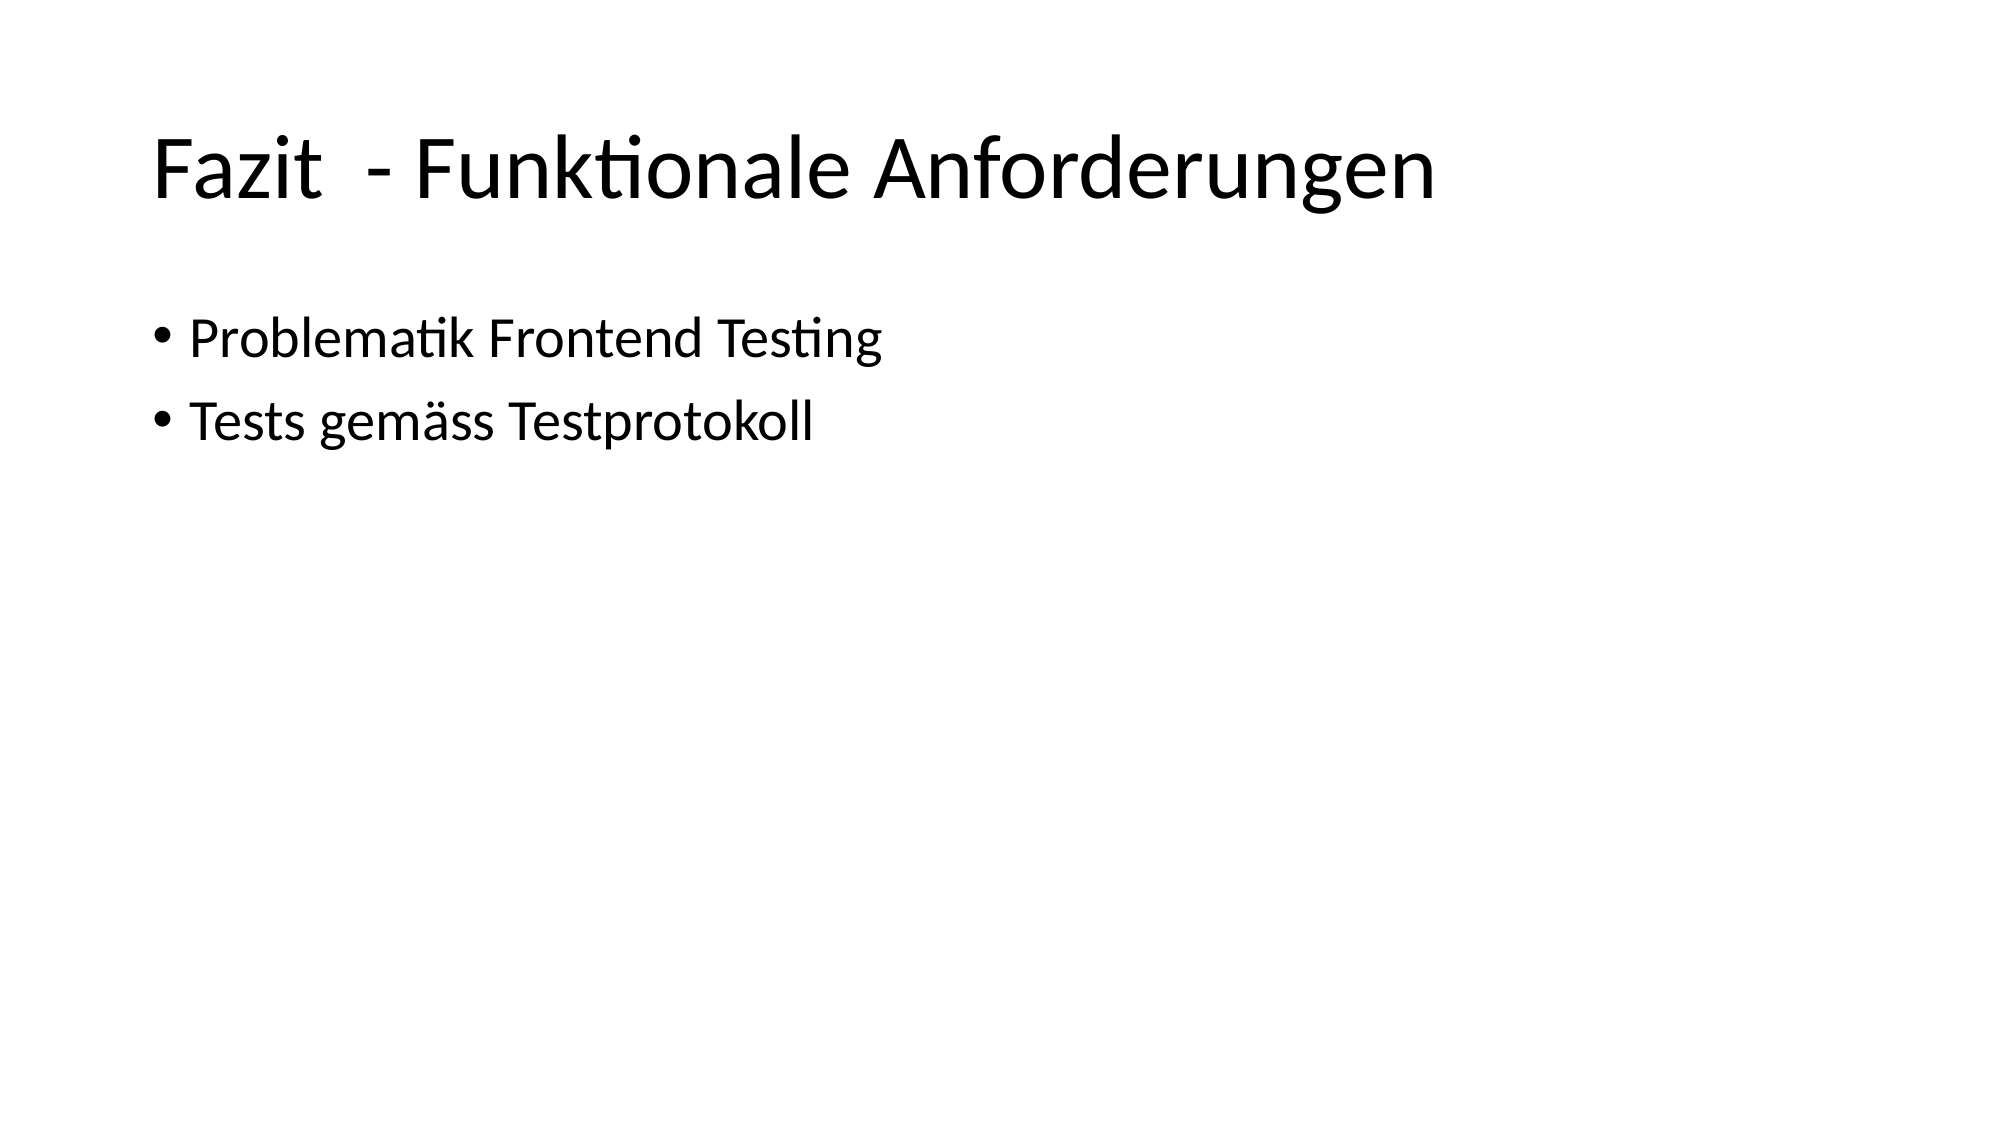

# Fazit  - Funktionale Anforderungen
Problematik Frontend Testing
Tests gemäss Testprotokoll